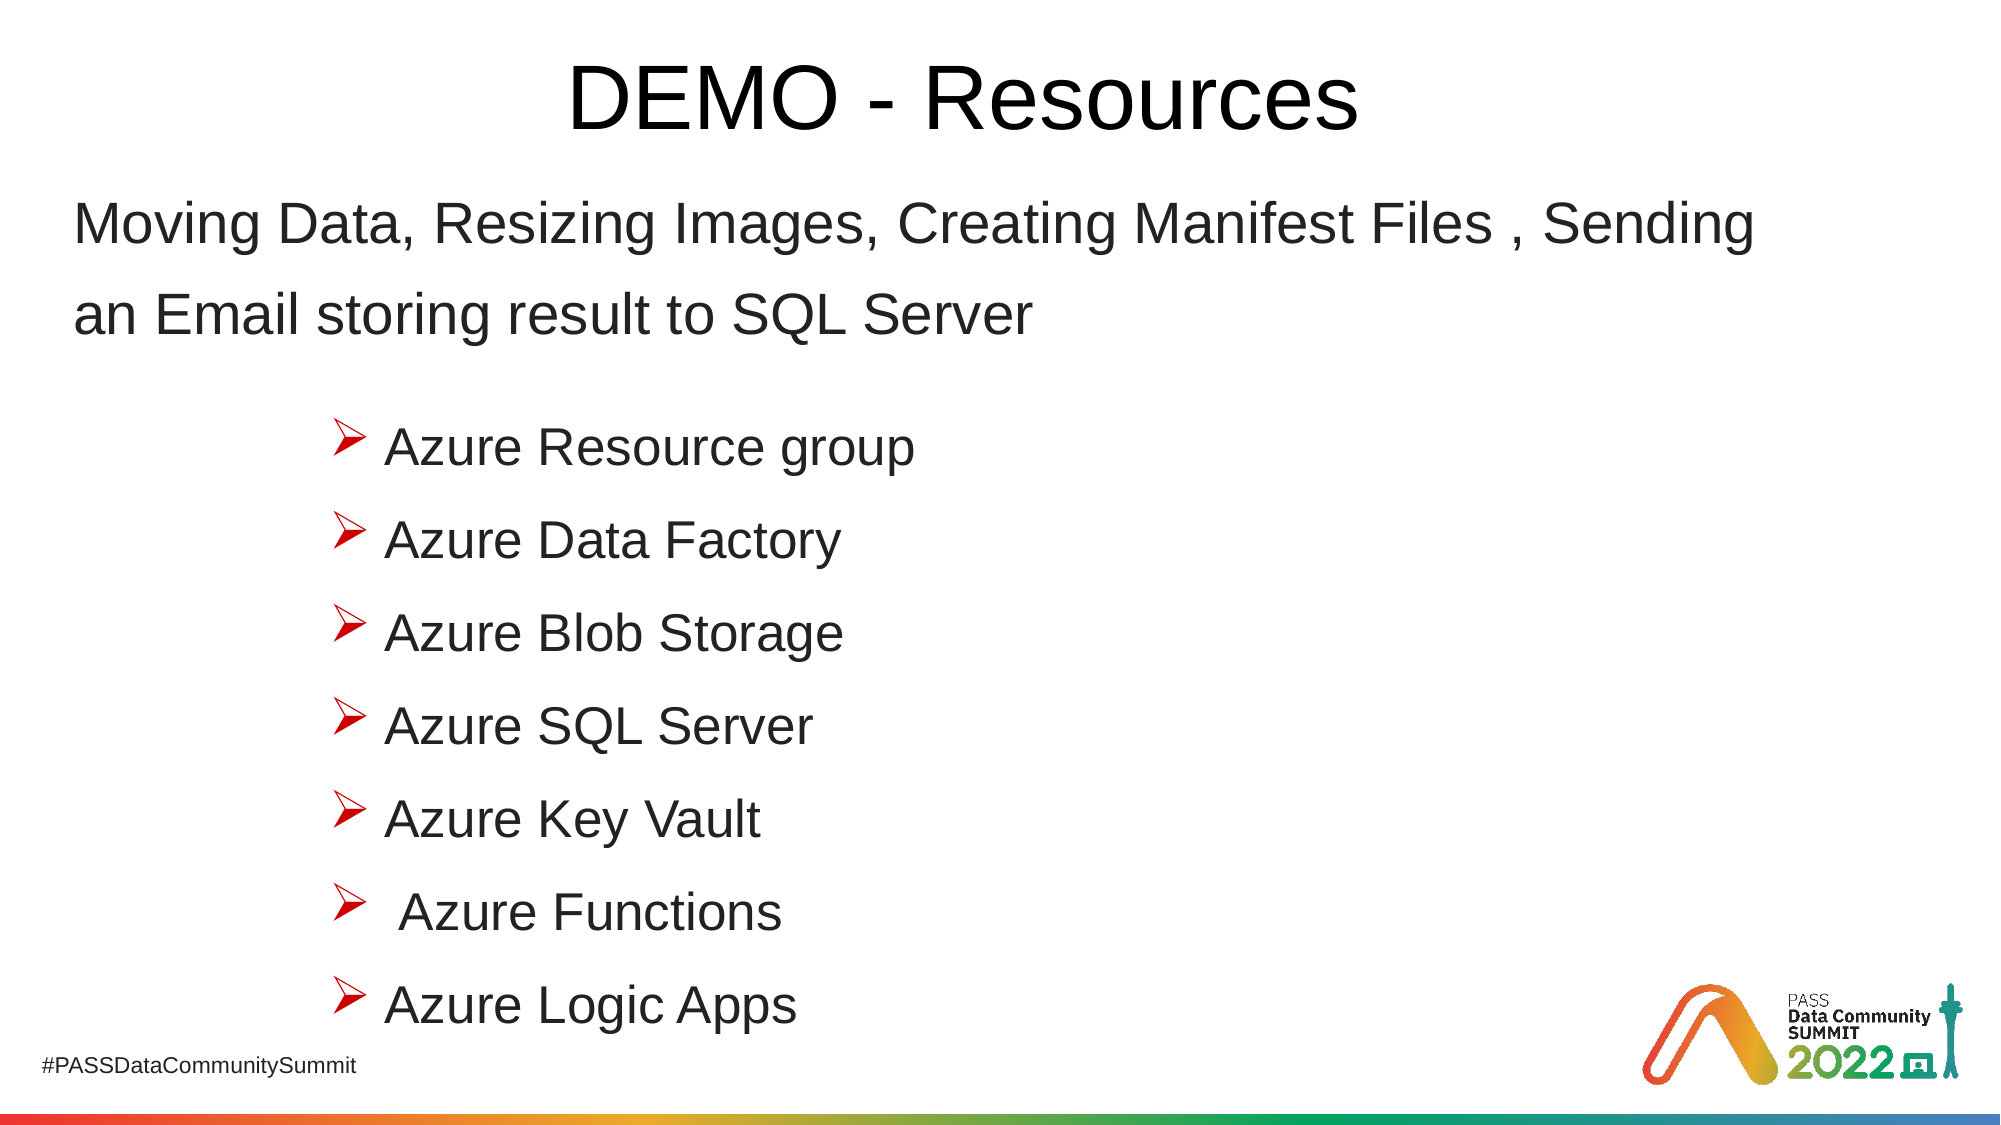

18
# DEMO - Resources
Moving Data, Resizing Images, Creating Manifest Files , Sending an Email storing result to SQL Server
Azure Resource group
Azure Data Factory
Azure Blob Storage
Azure SQL Server
Azure Key Vault
 Azure Functions
Azure Logic Apps